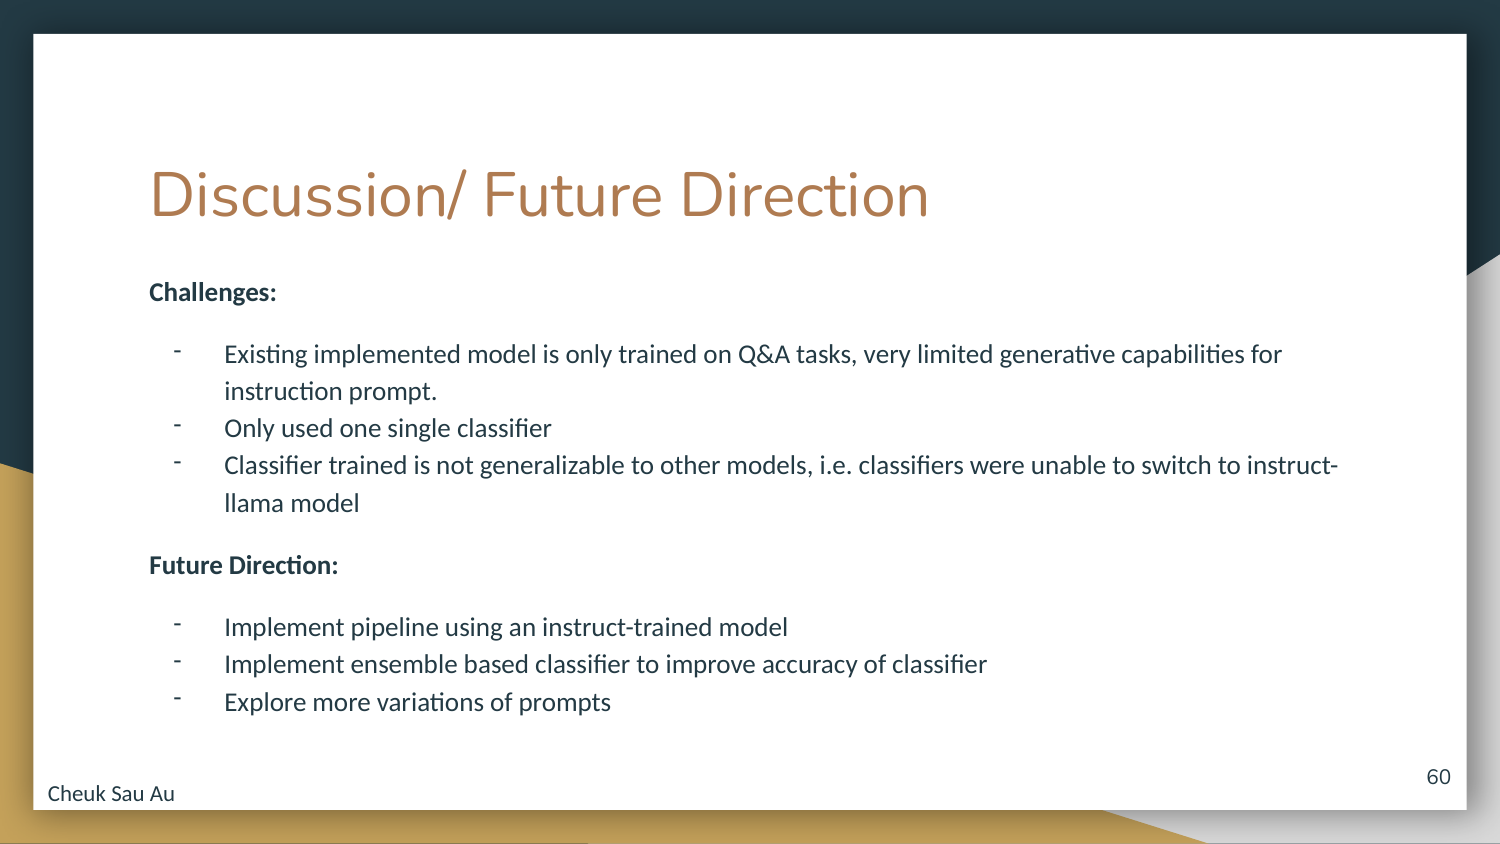

# Discussion/ Future Direction
Challenges:
Existing implemented model is only trained on Q&A tasks, very limited generative capabilities for instruction prompt.
Only used one single classifier
Classifier trained is not generalizable to other models, i.e. classifiers were unable to switch to instruct-llama model
Future Direction:
Implement pipeline using an instruct-trained model
Implement ensemble based classifier to improve accuracy of classifier
Explore more variations of prompts
60
Cheuk Sau Au